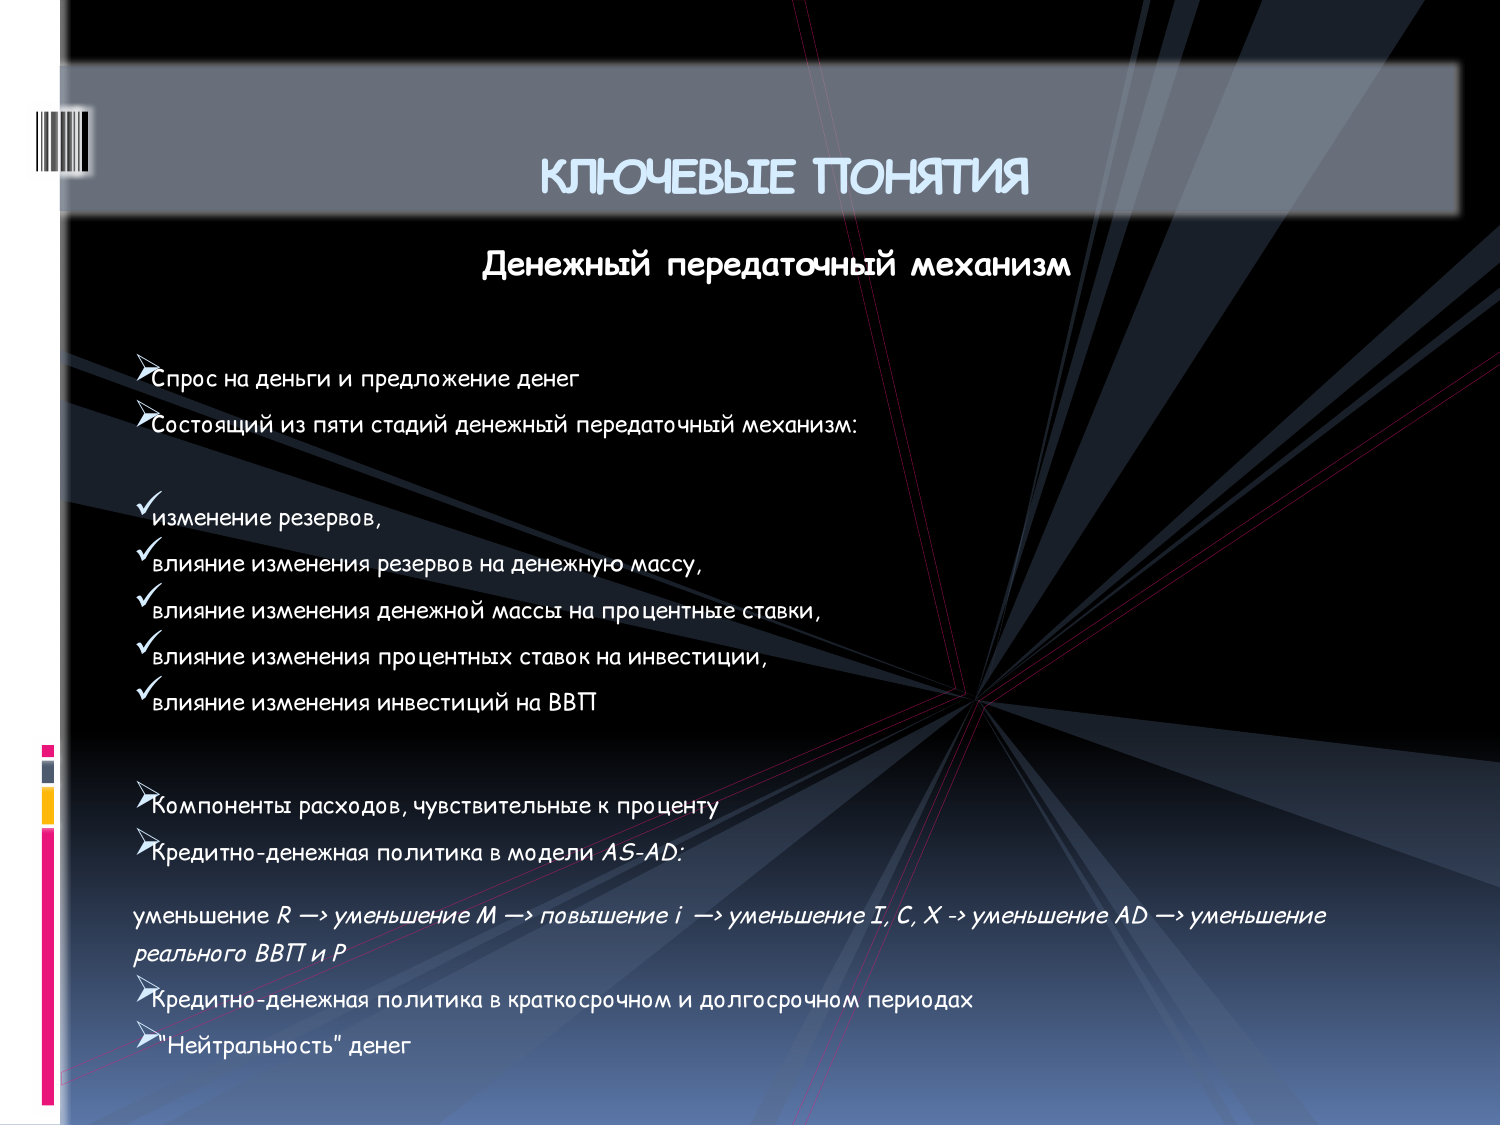

# КЛЮЧЕВЫЕ ПОНЯТИЯ
Денежный передаточный механизм

Спрос на деньги и предложение денег
Состоящий из пяти стадий денежный передаточный механизм:

изменение резервов,
влияние изменения резервов на денежную массу,
влияние изменения денежной массы на процентные ставки,
влияние изменения процентных ставок на инвестиции,
влияние изменения инвестиций на ВВП

Компоненты расходов, чувствительные к проценту
Кредитно-денежная политика в модели AS-AD:
уменьшение R —> уменьшение М —> повышение i —> уменьшение I, С, X -> уменьшение AD —> уменьшение реального ВВП и Р
Кредитно-денежная политика в краткосрочном и долгосрочном периодах
 “Нейтральность” денег